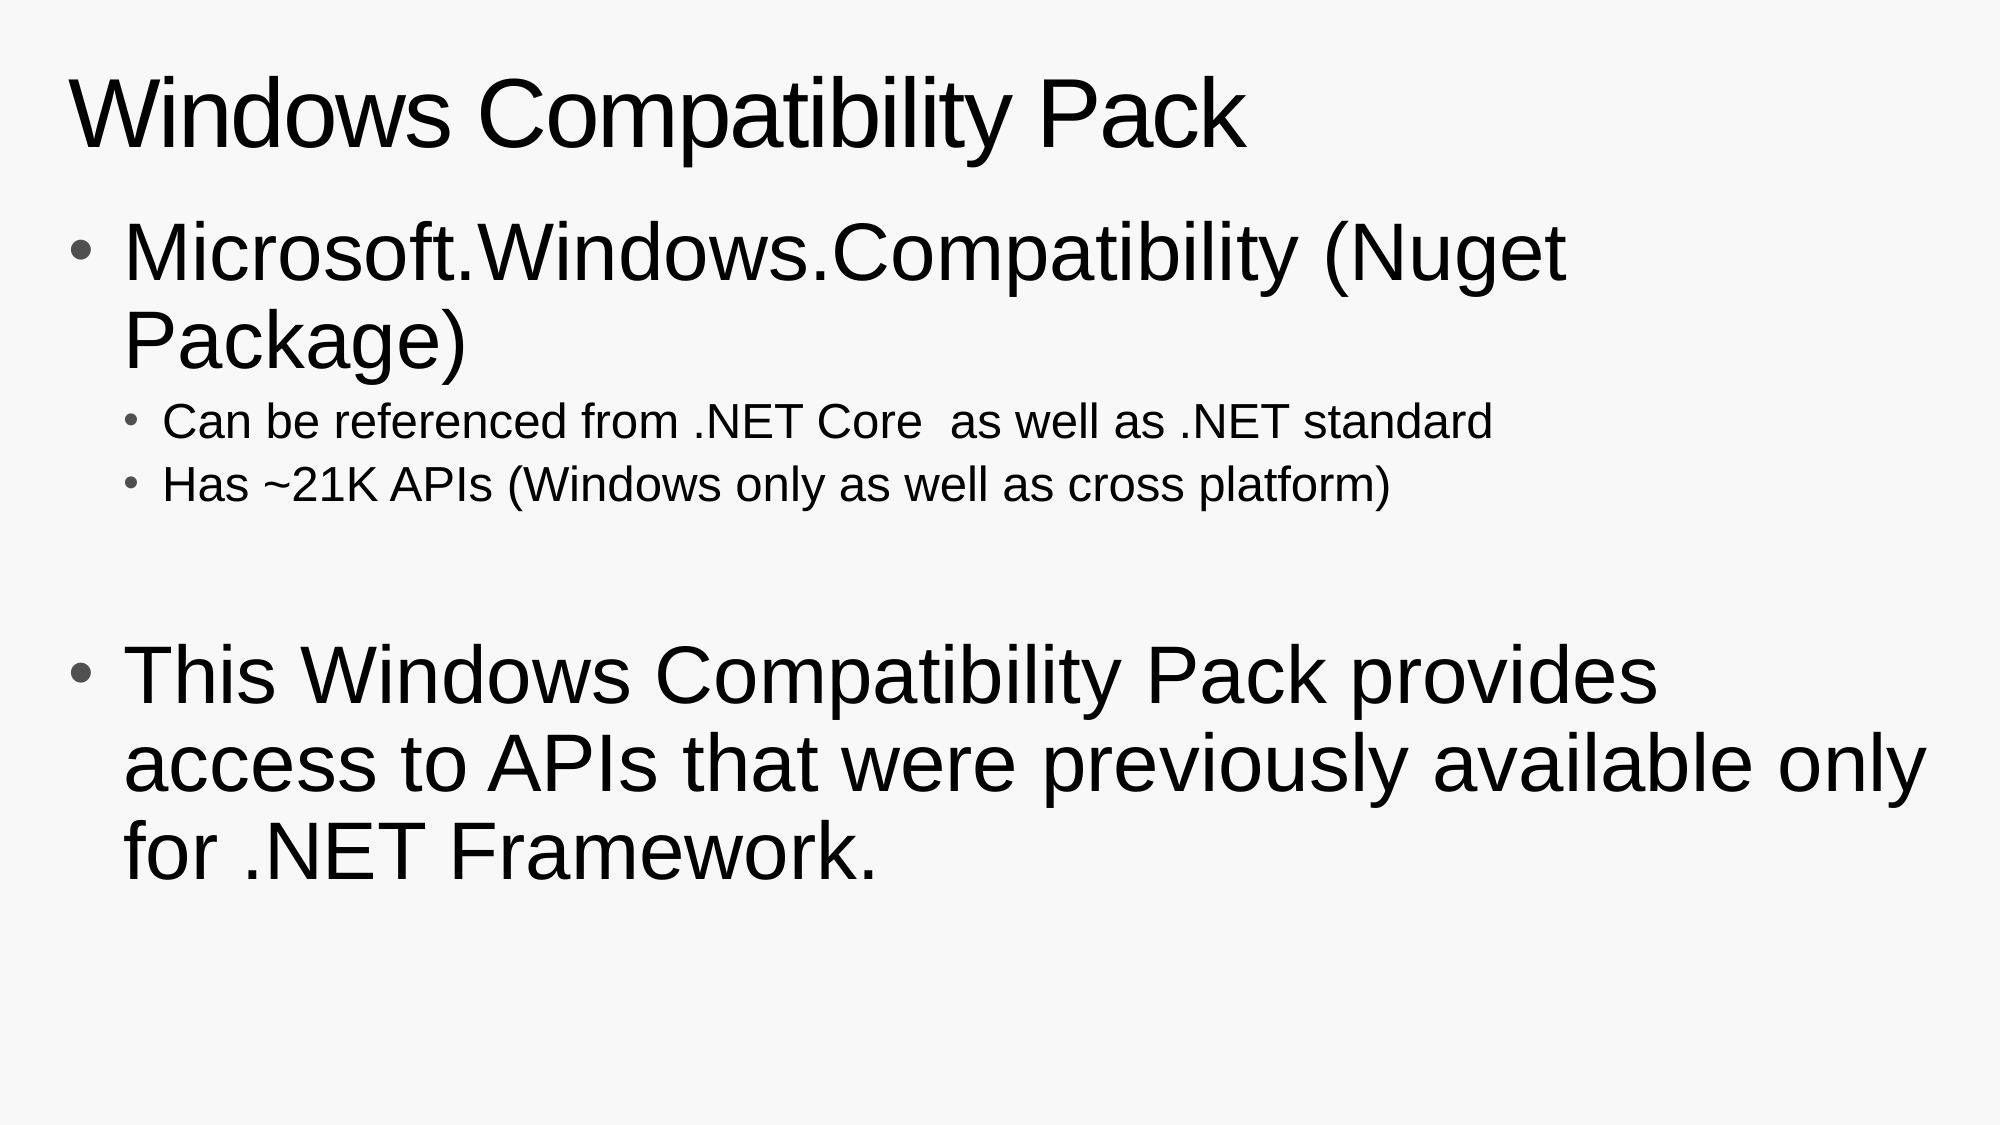

# Windows Compatibility Pack
Microsoft.Windows.Compatibility (Nuget Package)
Can be referenced from .NET Core  as well as .NET standard
Has ~21K APIs (Windows only as well as cross platform)

This Windows Compatibility Pack provides access to APIs that were previously available only for .NET Framework.